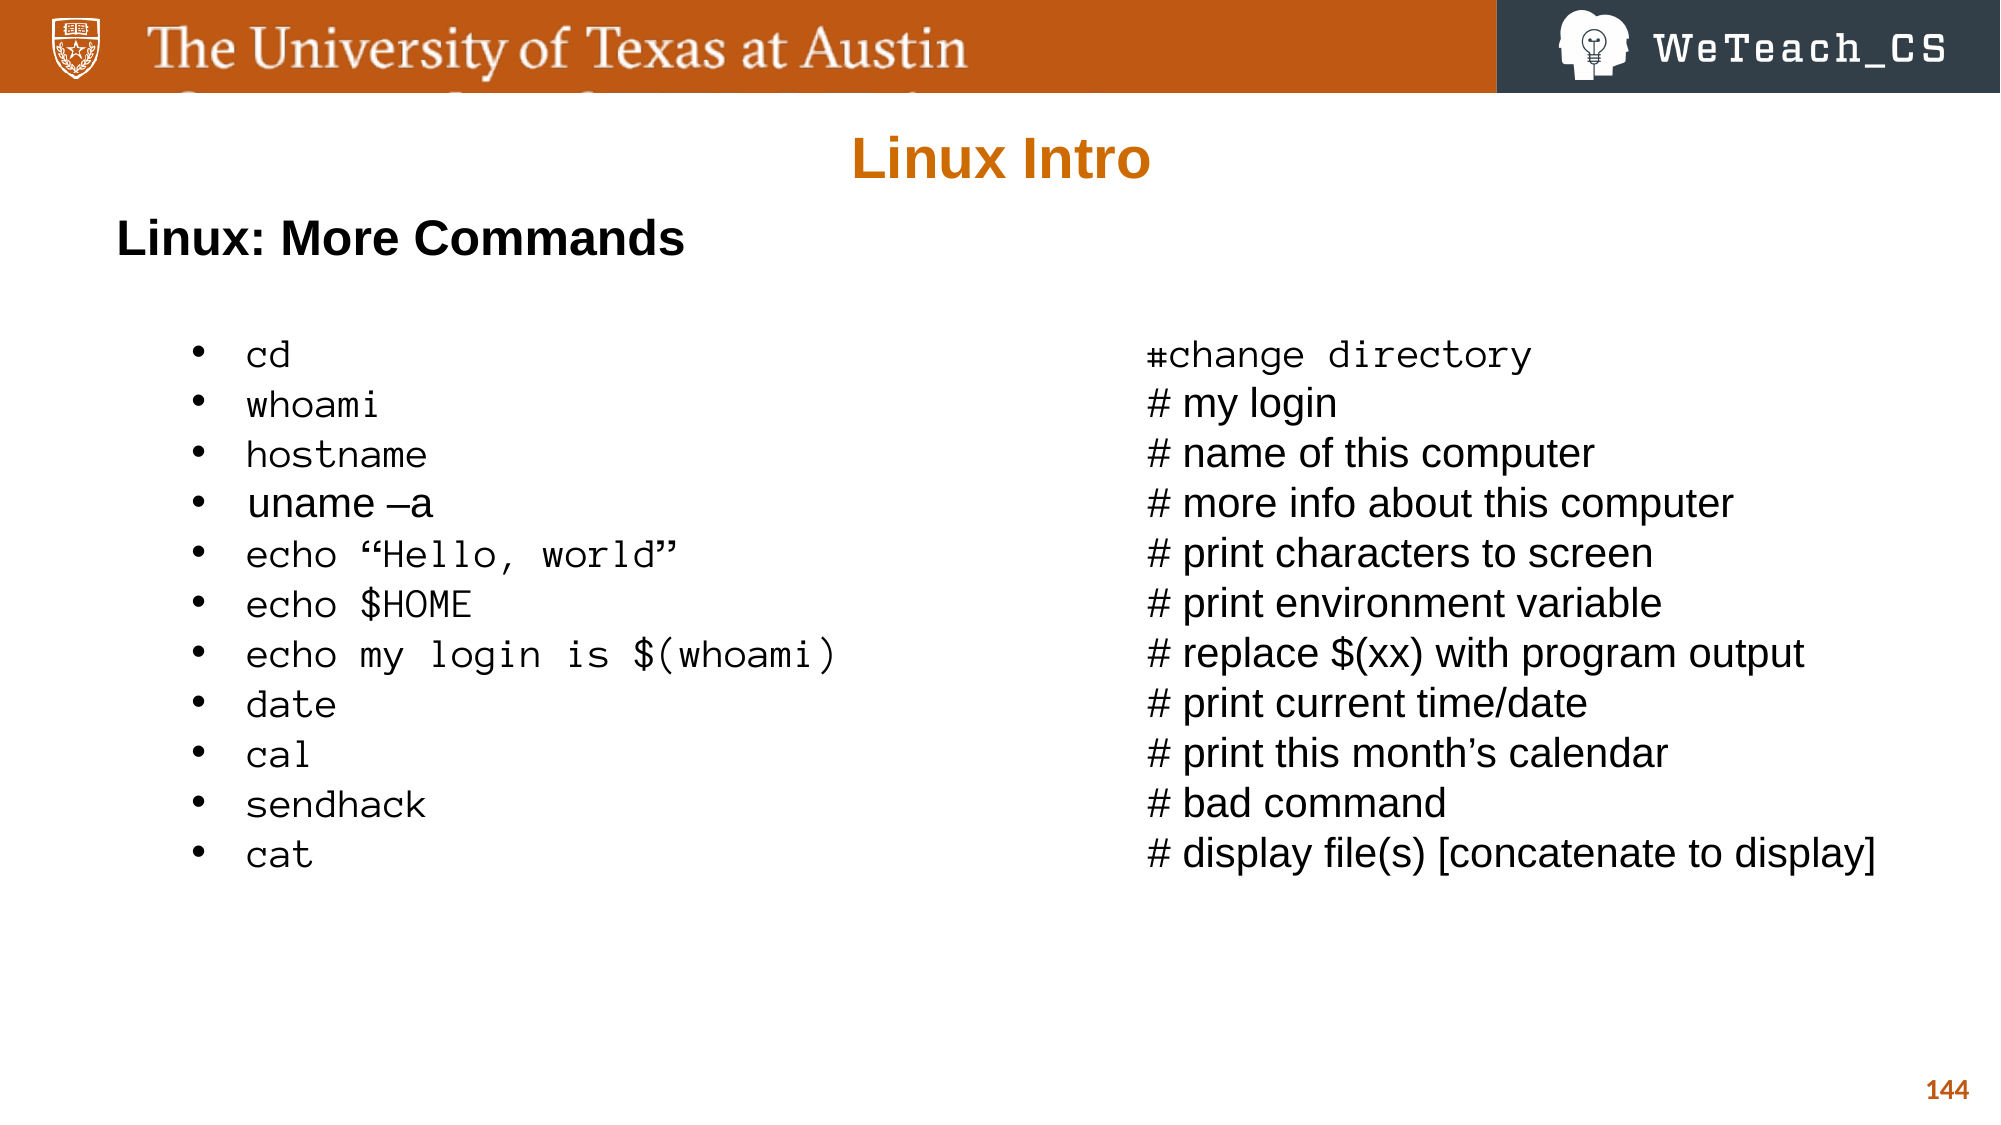

Linux Intro
Linux: More Commands

cd						#change directory
whoami						# my login
hostname					# name of this computer
uname –a					# more info about this computer
echo “Hello, world”				# print characters to screen
echo $HOME					# print environment variable
echo my login is $(whoami)			# replace $(xx) with program output
date						# print current time/date
cal						# print this month’s calendar
sendhack					# bad command
cat						# display file(s) [concatenate to display]